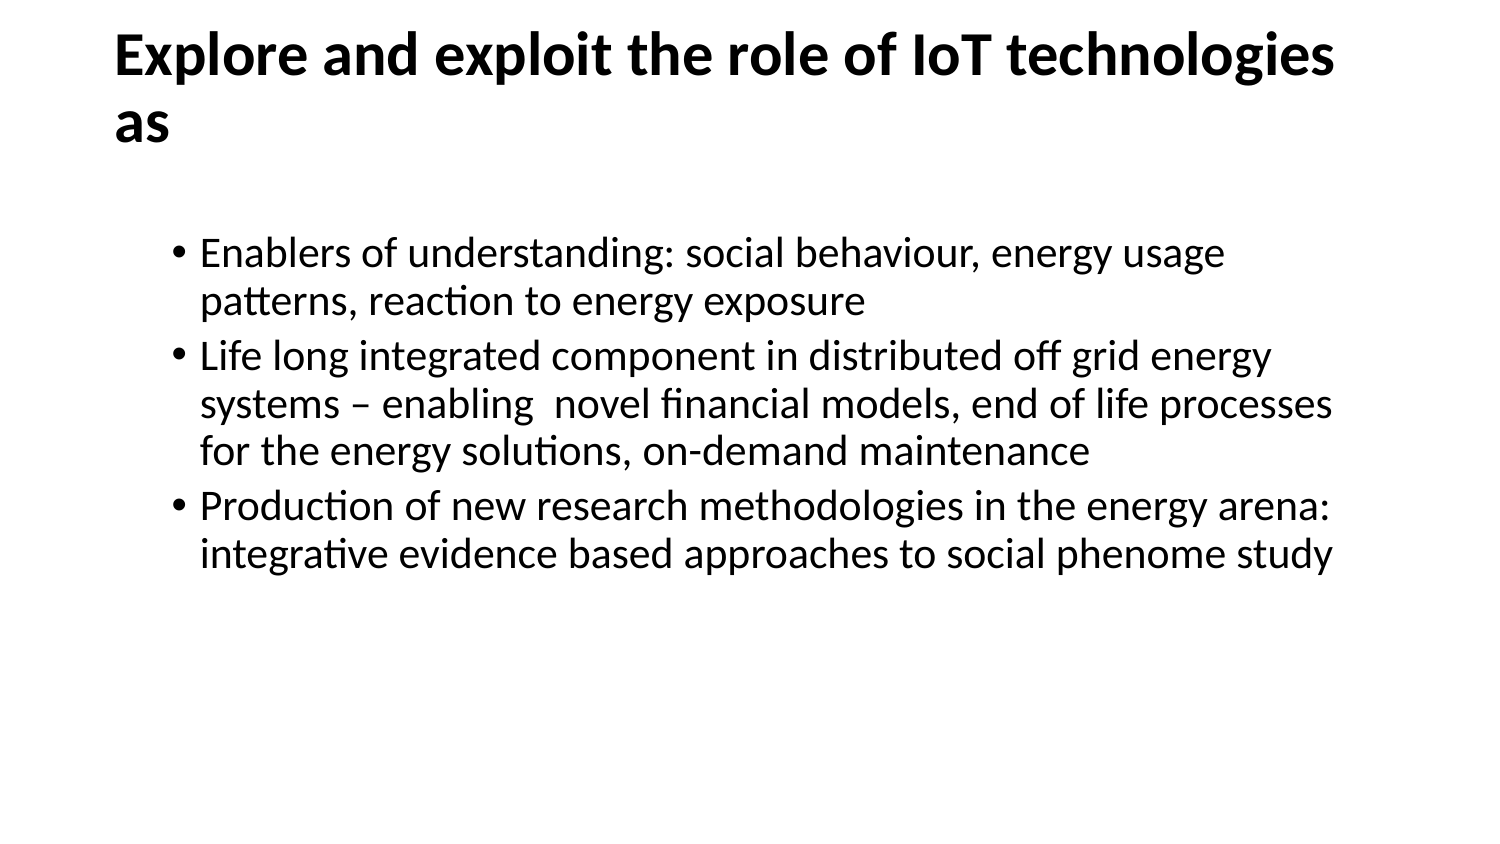

# Explore and exploit the role of IoT technologies as
Enablers of understanding: social behaviour, energy usage patterns, reaction to energy exposure
Life long integrated component in distributed off grid energy systems – enabling  novel financial models, end of life processes for the energy solutions, on-demand maintenance
Production of new research methodologies in the energy arena: integrative evidence based approaches to social phenome study